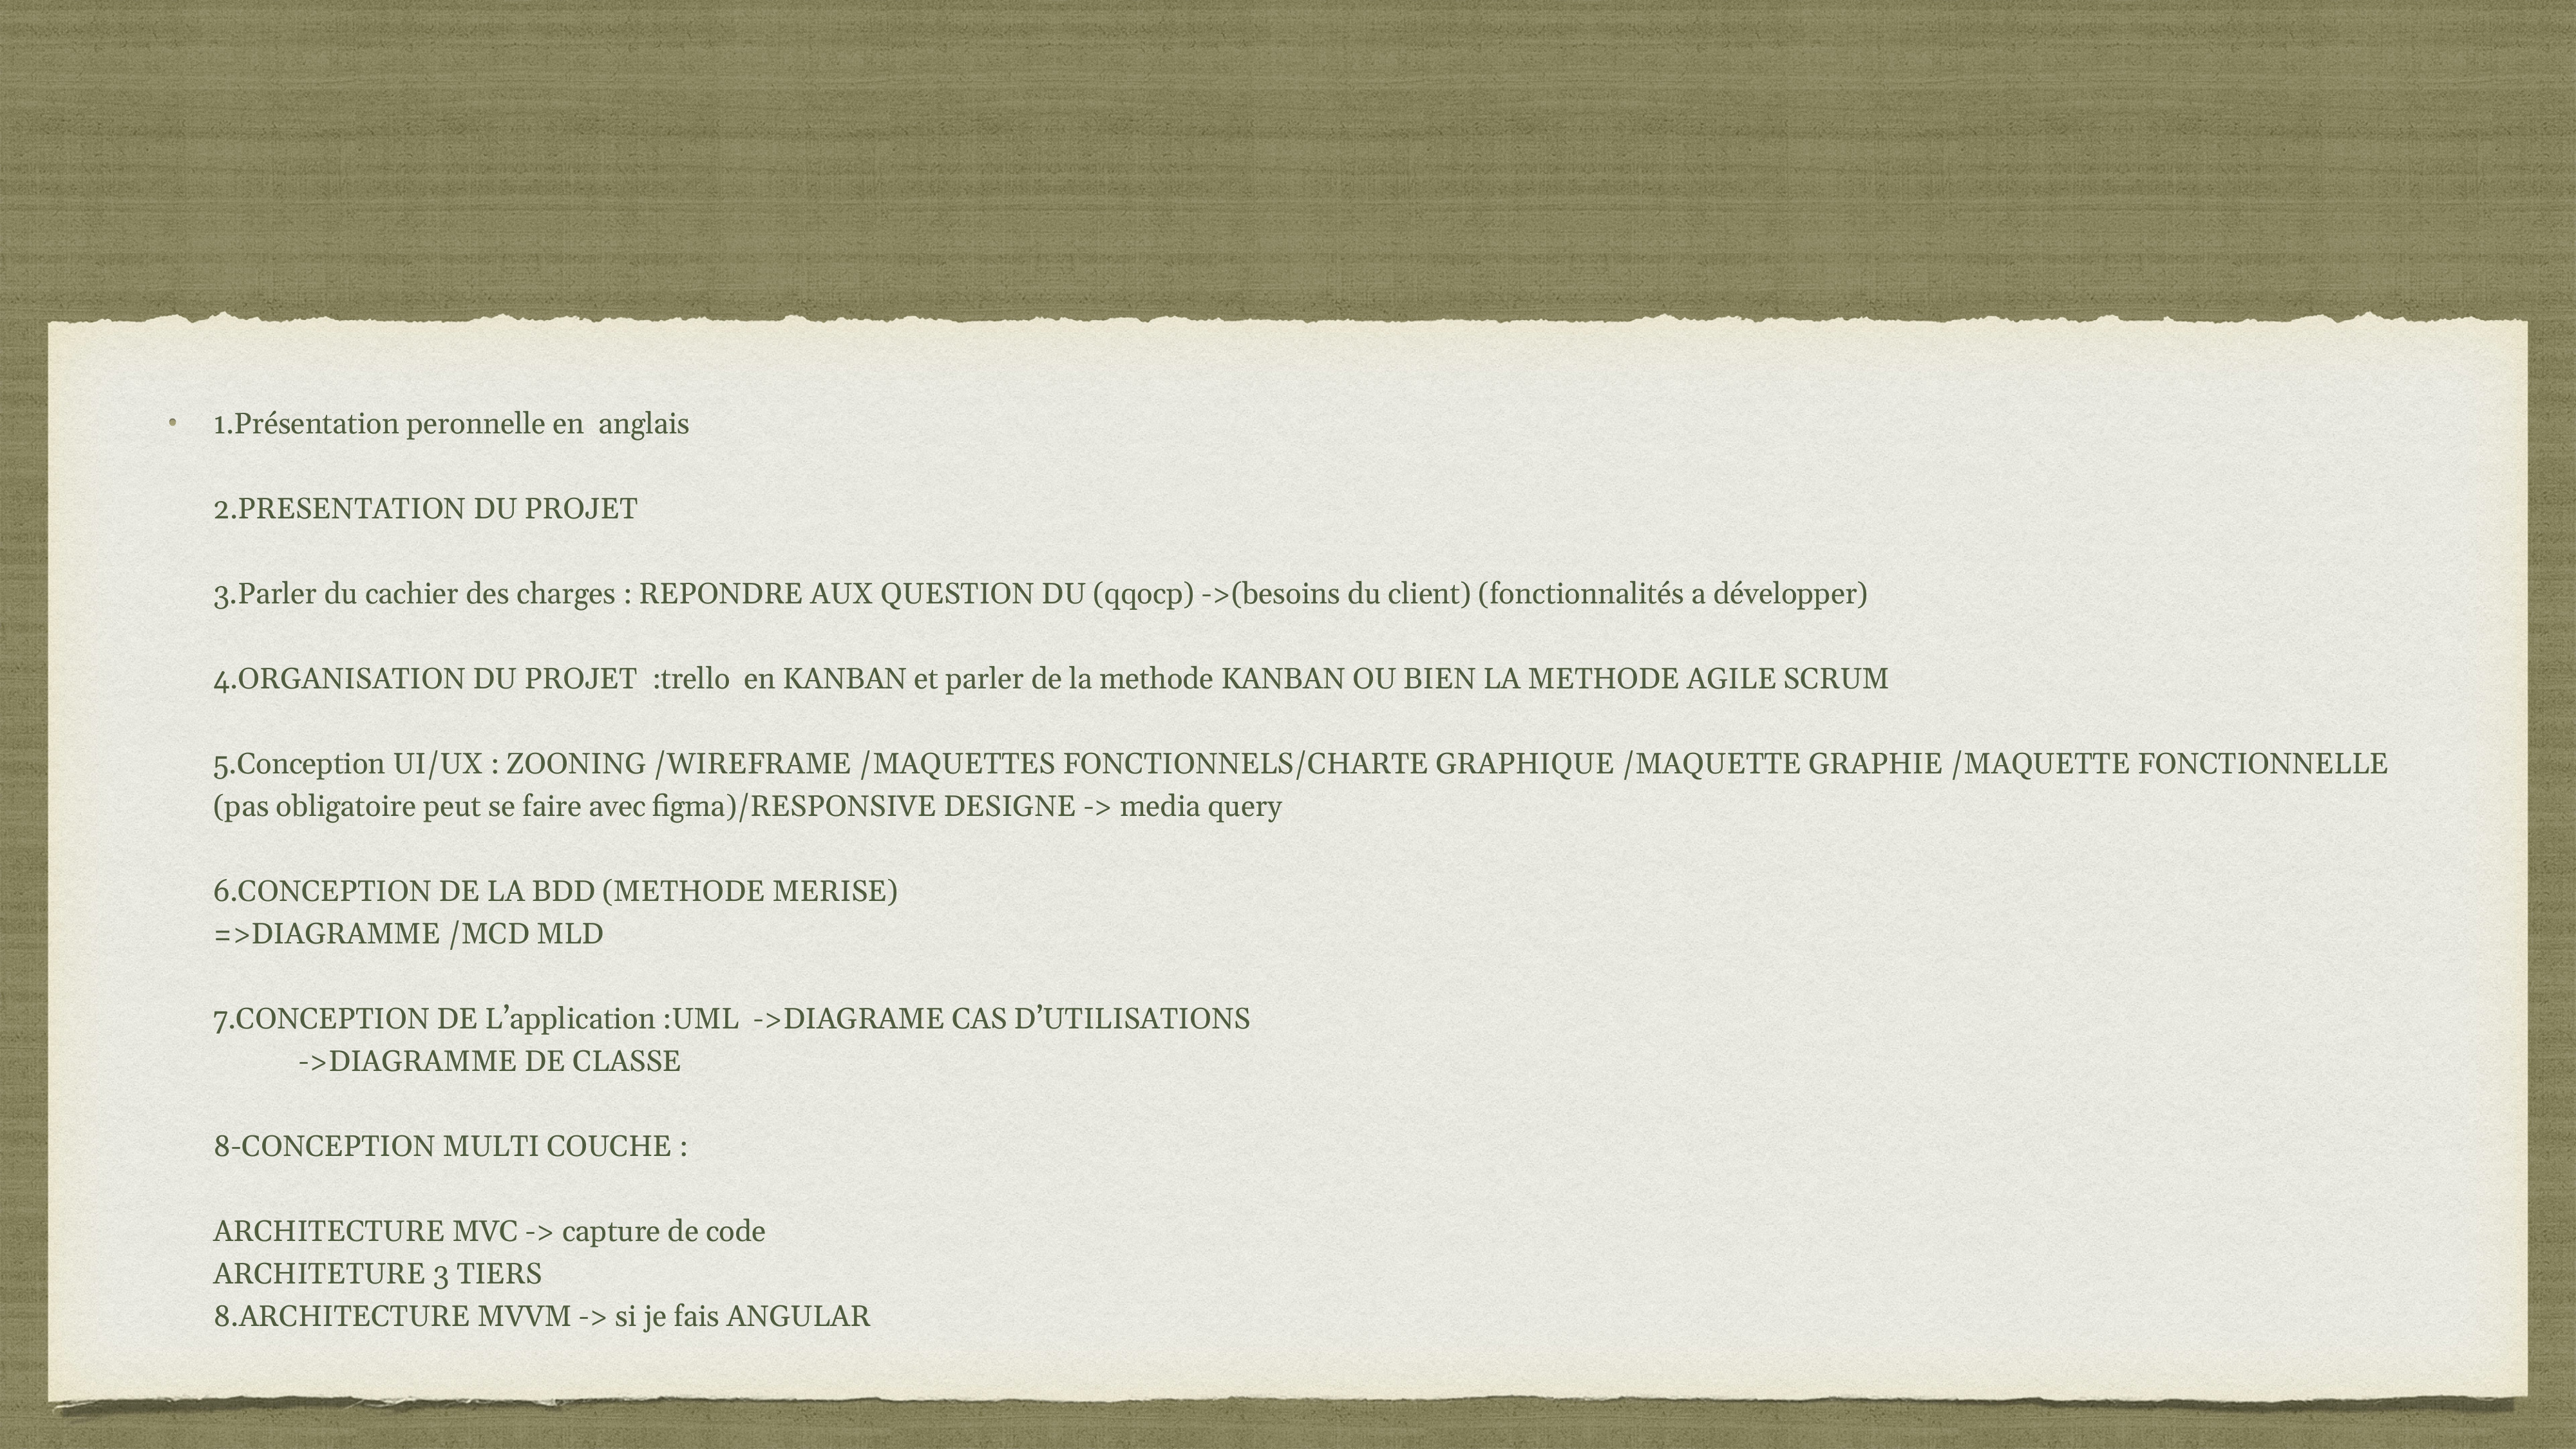

1.Présentation peronnelle en  anglais
2.PRESENTATION DU PROJET
3.Parler du cachier des charges : REPONDRE AUX QUESTION DU (qqocp) ->(besoins du client) (fonctionnalités a développer)
4.ORGANISATION DU PROJET  :trello  en KANBAN et parler de la methode KANBAN OU BIEN LA METHODE AGILE SCRUM
5.Conception UI/UX : ZOONING /WIREFRAME /MAQUETTES FONCTIONNELS/CHARTE GRAPHIQUE /MAQUETTE GRAPHIE /MAQUETTE FONCTIONNELLE (pas obligatoire peut se faire avec figma)/RESPONSIVE DESIGNE -> media query
6.CONCEPTION DE LA BDD (METHODE MERISE)
=>DIAGRAMME /MCD MLD
7.CONCEPTION DE L’application :UML  ->DIAGRAME CAS D’UTILISATIONS
            ->DIAGRAMME DE CLASSE
8-CONCEPTION MULTI COUCHE :
ARCHITECTURE MVC -> capture de code
ARCHITETURE 3 TIERS
8.ARCHITECTURE MVVM -> si je fais ANGULAR